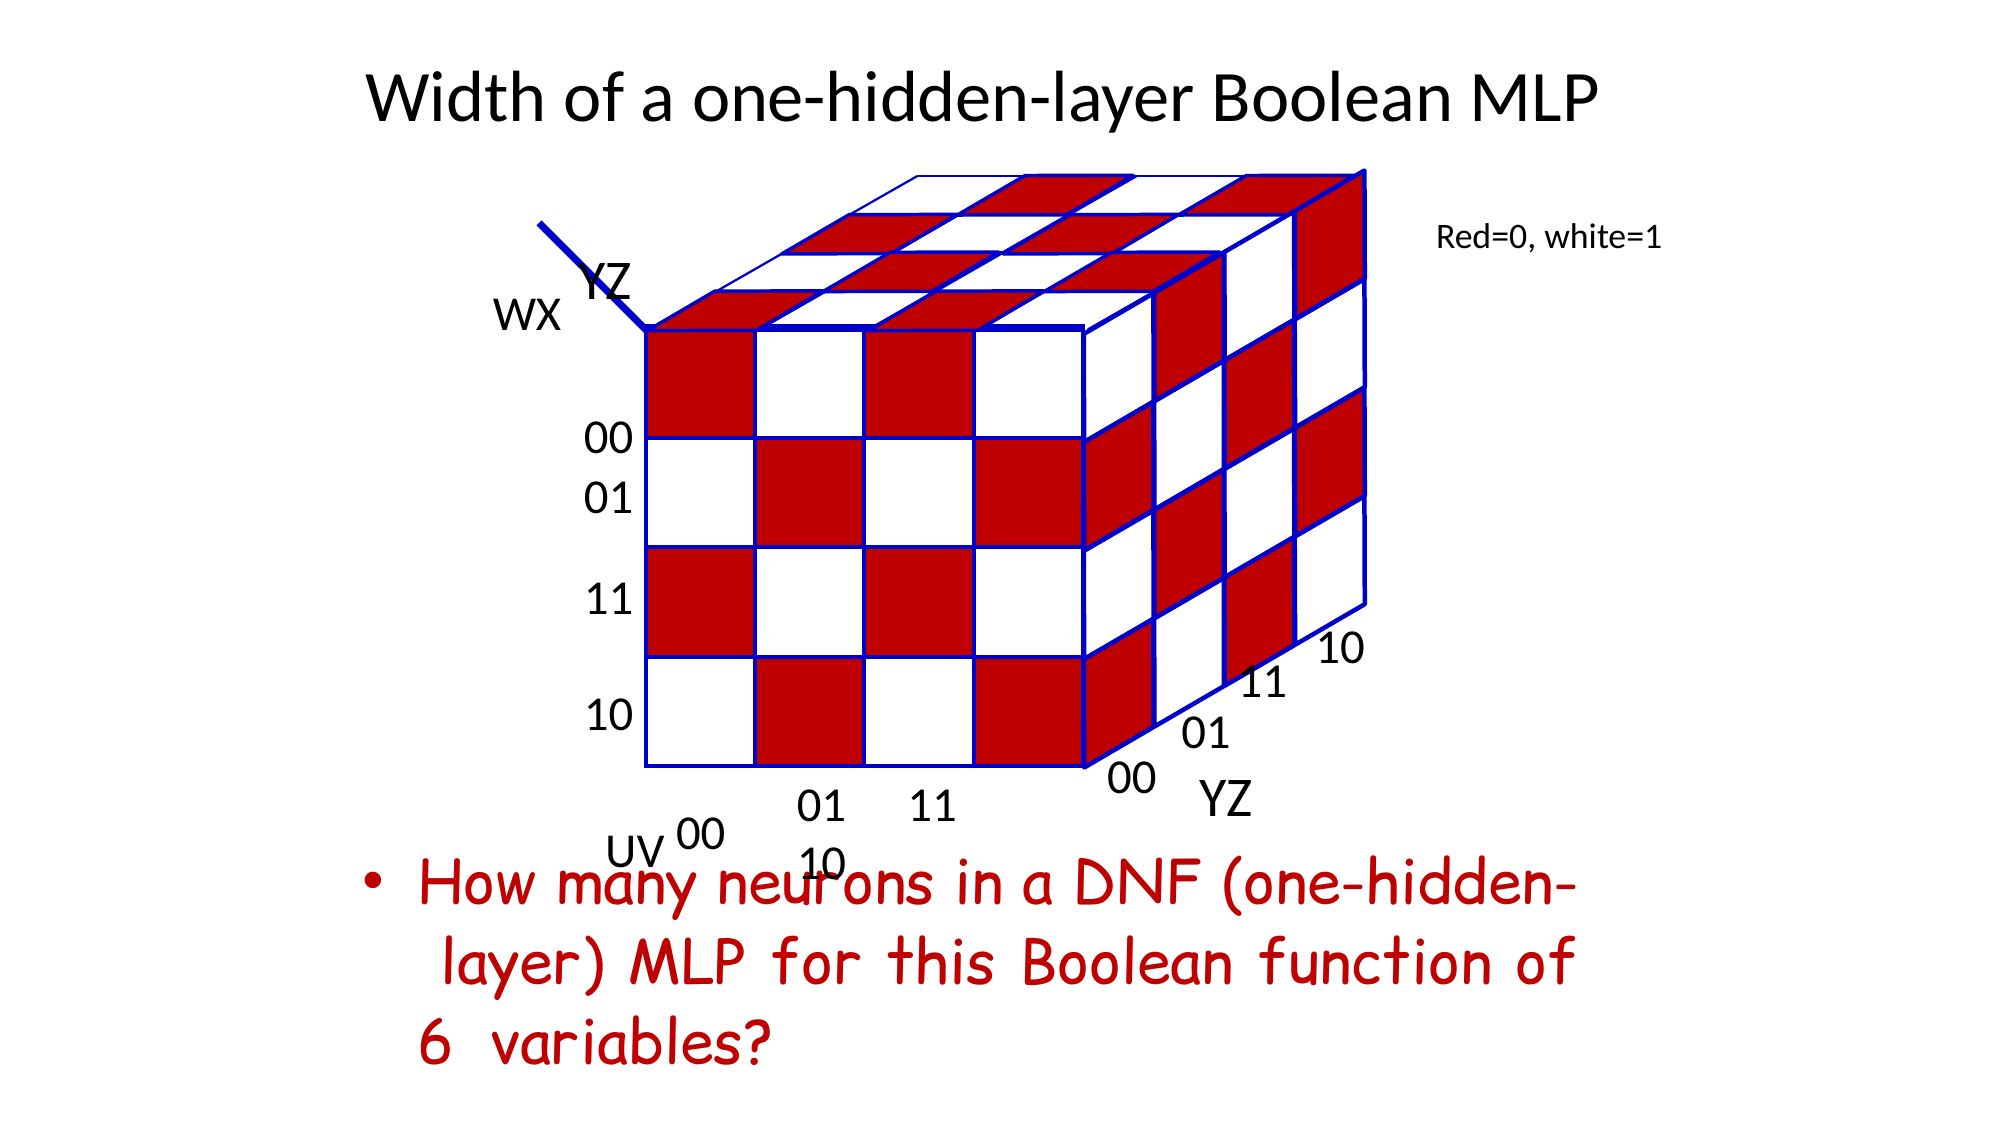

# Width of a one-hidden-layer Boolean MLP

Red=0, white=1
WX YZ
00

|  |  |  |  |
| --- | --- | --- | --- |
|  |  |  |  |
|  |  |  |  |
|  |  |  |  |
01
11
10
11
01
YZ
10
00
UV 00
01	11	10
How many neurons in a DNF (one-hidden-  layer) MLP for this Boolean function of 6  variables?